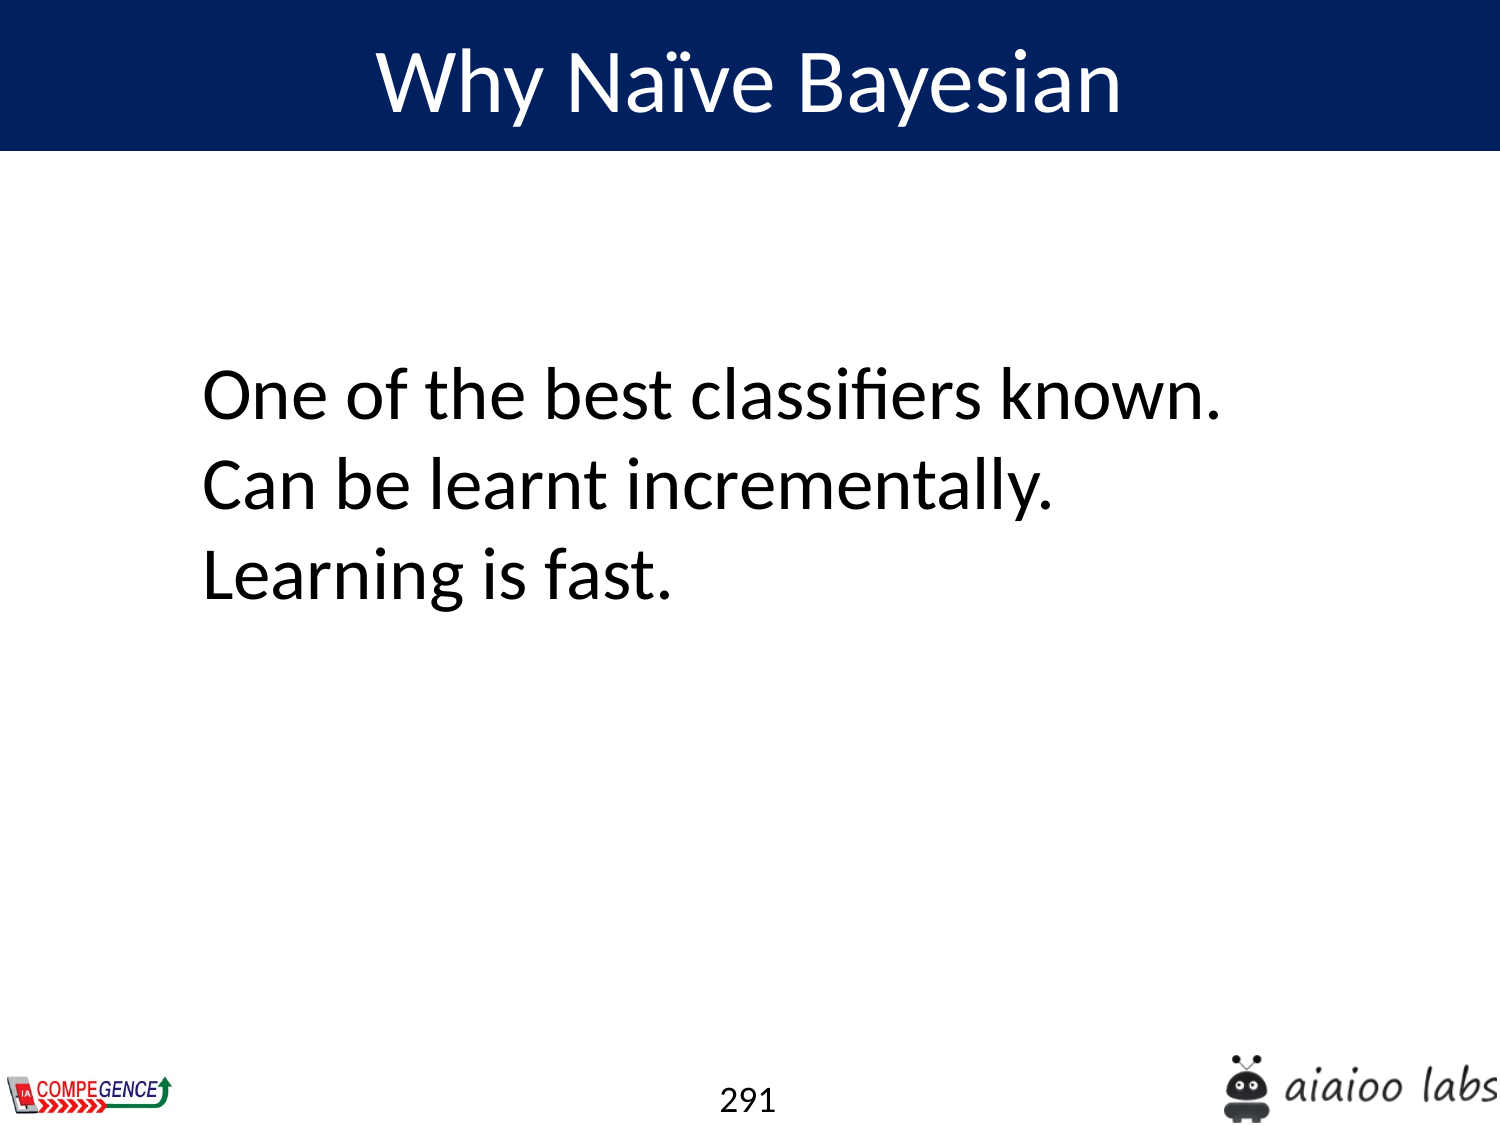

Why Naïve Bayesian
One of the best classifiers known.
Can be learnt incrementally.
Learning is fast.